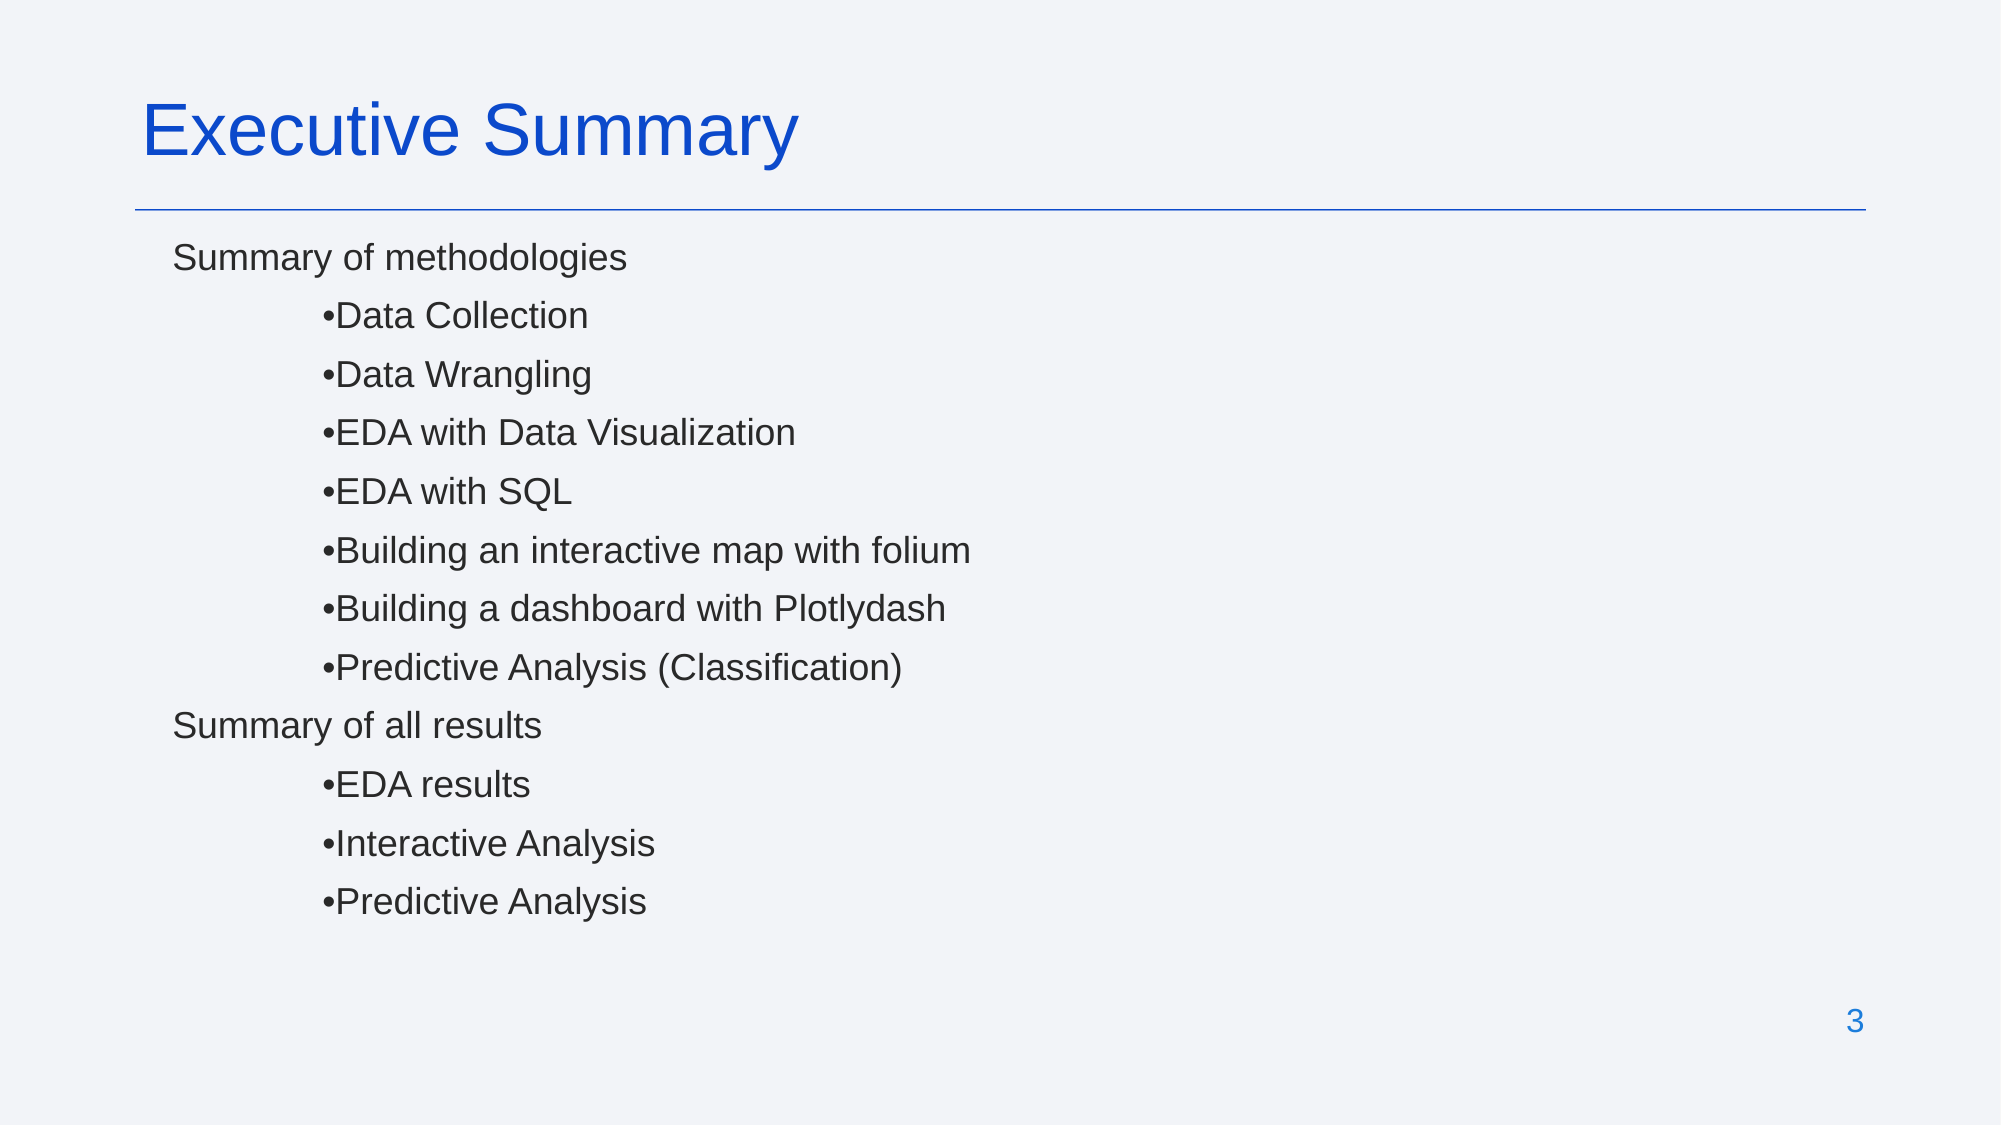

Executive Summary

Summary of methodologies
	•Data Collection
	•Data Wrangling
	•EDA with Data Visualization
	•EDA with SQL
	•Building an interactive map with folium
	•Building a dashboard with Plotlydash
	•Predictive Analysis (Classification)
Summary of all results
	•EDA results
	•Interactive Analysis
	•Predictive Analysis

3